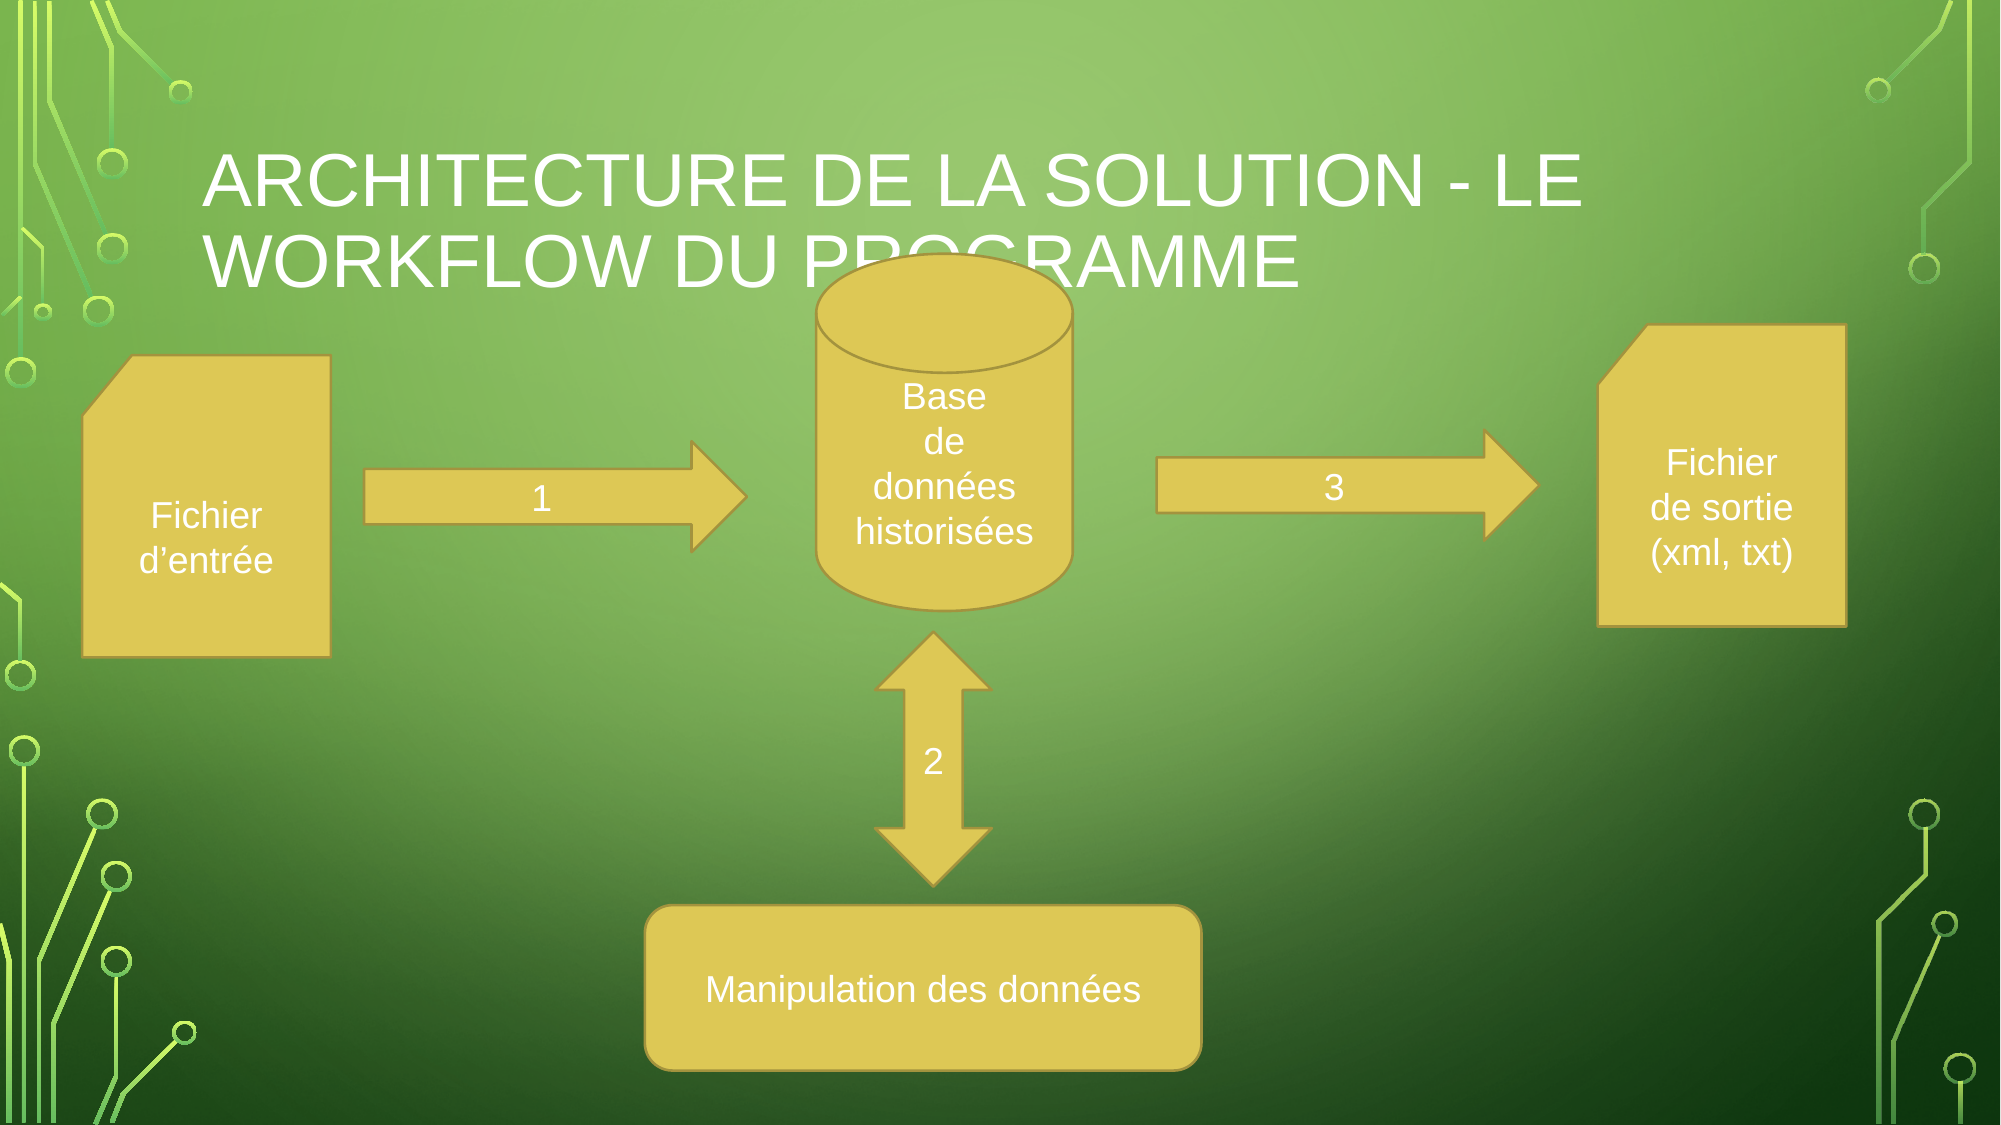

# Architecture de la solution - Le workflow du programme
Base
de
données
historisées
Fichier
de sortie
(xml, txt)
Fichier
d’entrée
3
1
2
Manipulation des données